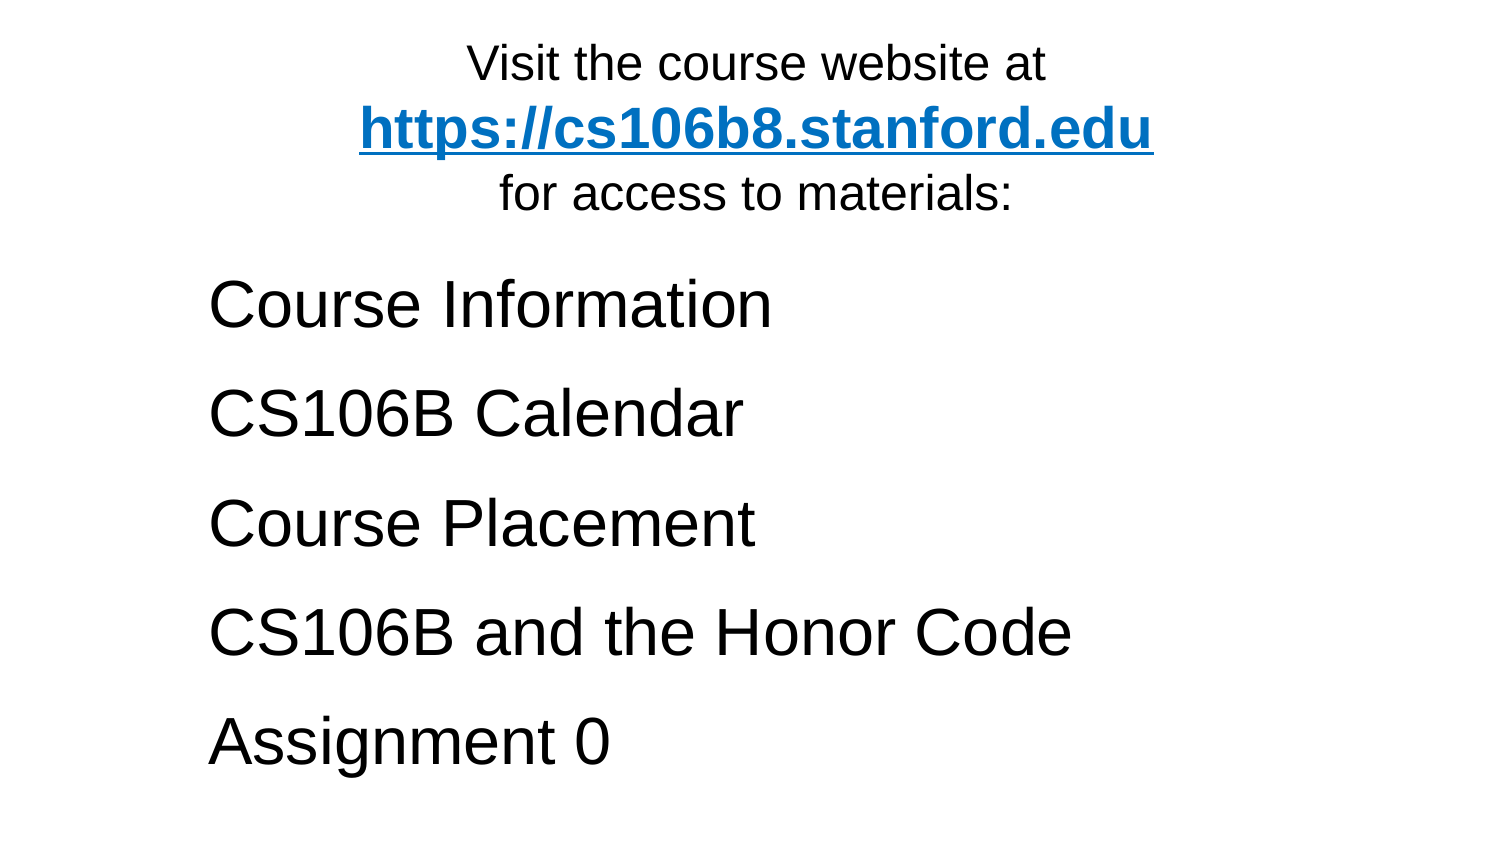

Visit the course website at
https://cs106b8.stanford.edu
for access to materials:

Course Information
CS106B Calendar
Course Placement
CS106B and the Honor Code
Assignment 0